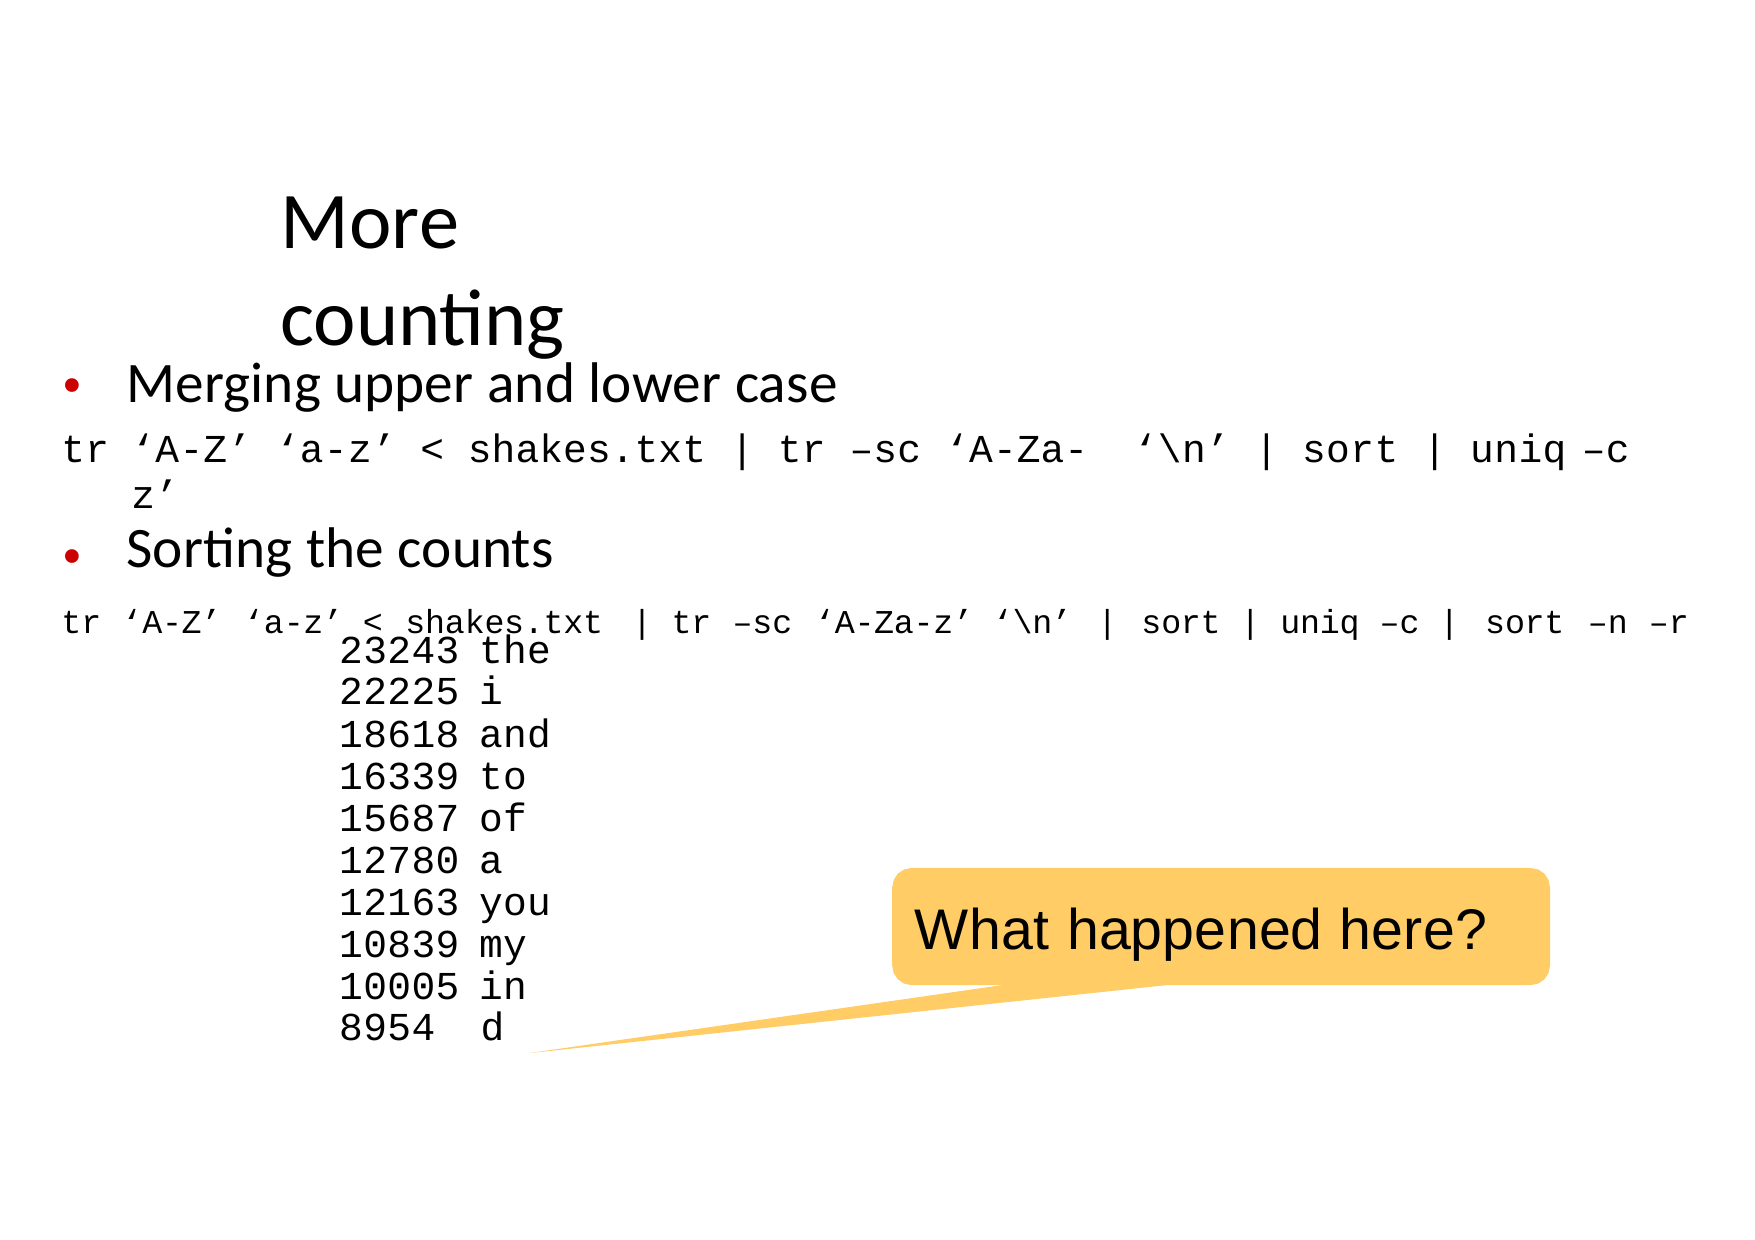

# More counting
| • | Merging upper and lower case |  |  |  |  |  |  |  |  |
| --- | --- | --- | --- | --- | --- | --- | --- | --- | --- |
| tr | ‘A-Z’ ‘a-z’ < shakes.txt | tr –sc ‘A-Za-z’ |  |  |  |  |  | ‘\n’ | sort | uniq | –c |  |
| • | Sorting the counts |  |  |  |  |  |  |  |  |
| tr | ‘A-Z’ | ‘a-z’ < shakes.txt | | | tr | –sc | ‘A-Za-z’ ‘\n’ | | sort | uniq –c | sort | –n | –r |
| 23243 | the |
| --- | --- |
| 22225 | i |
| 18618 | and |
| 16339 | to |
| 15687 | of |
| 12780 | a |
| 12163 | you |
| 10839 | my |
| 10005 | in |
| 8954 | d |

What happened here?